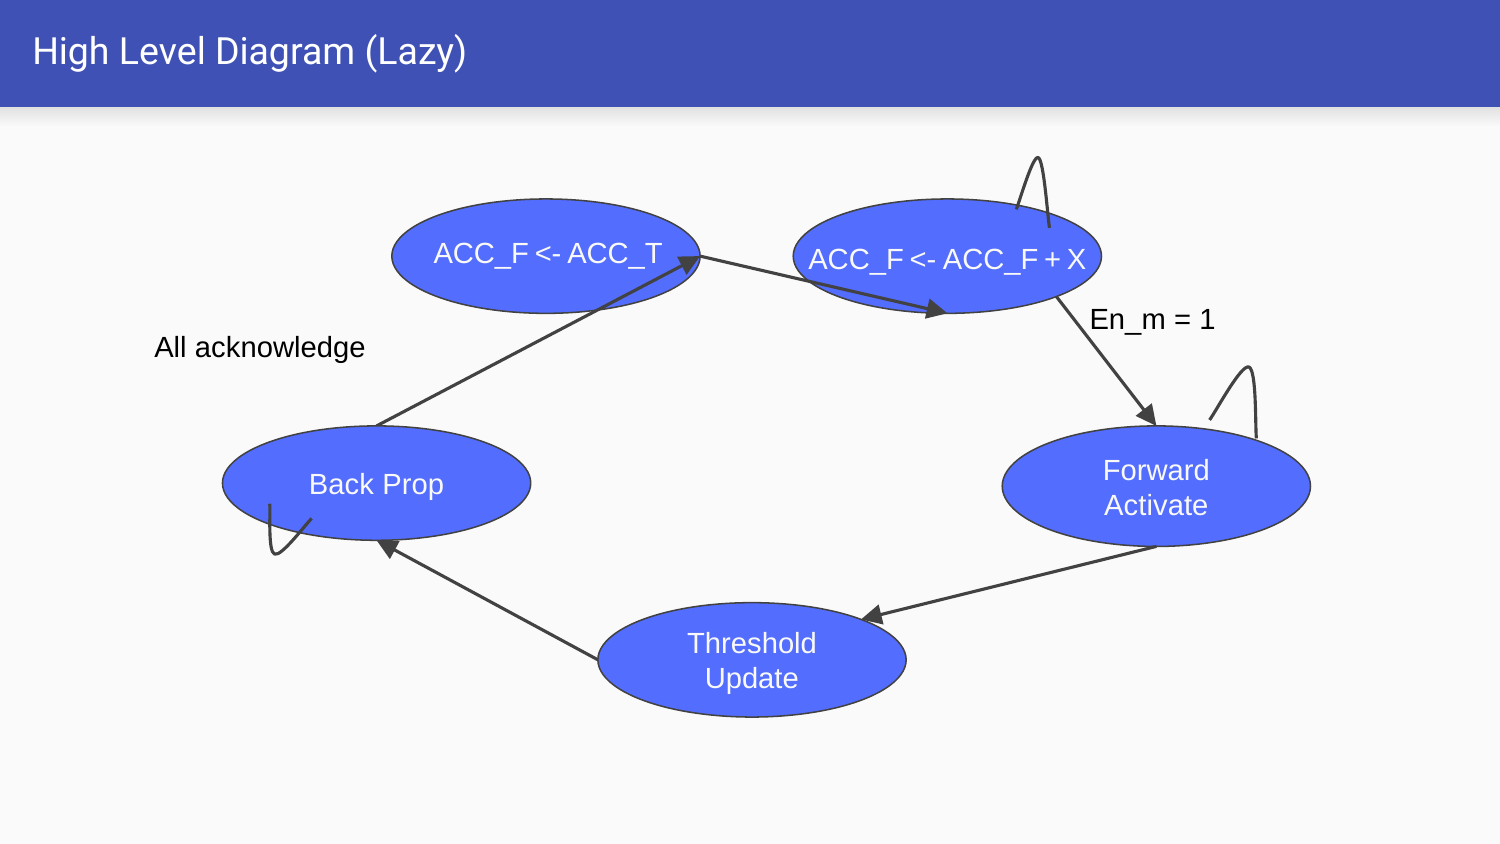

# High Level Diagram (Lazy)

ACC_F <- ACC_T

ACC_F <- ACC_F + X
En_m = 1
All acknowledge

Back Prop
Forward
Activate

Threshold Update